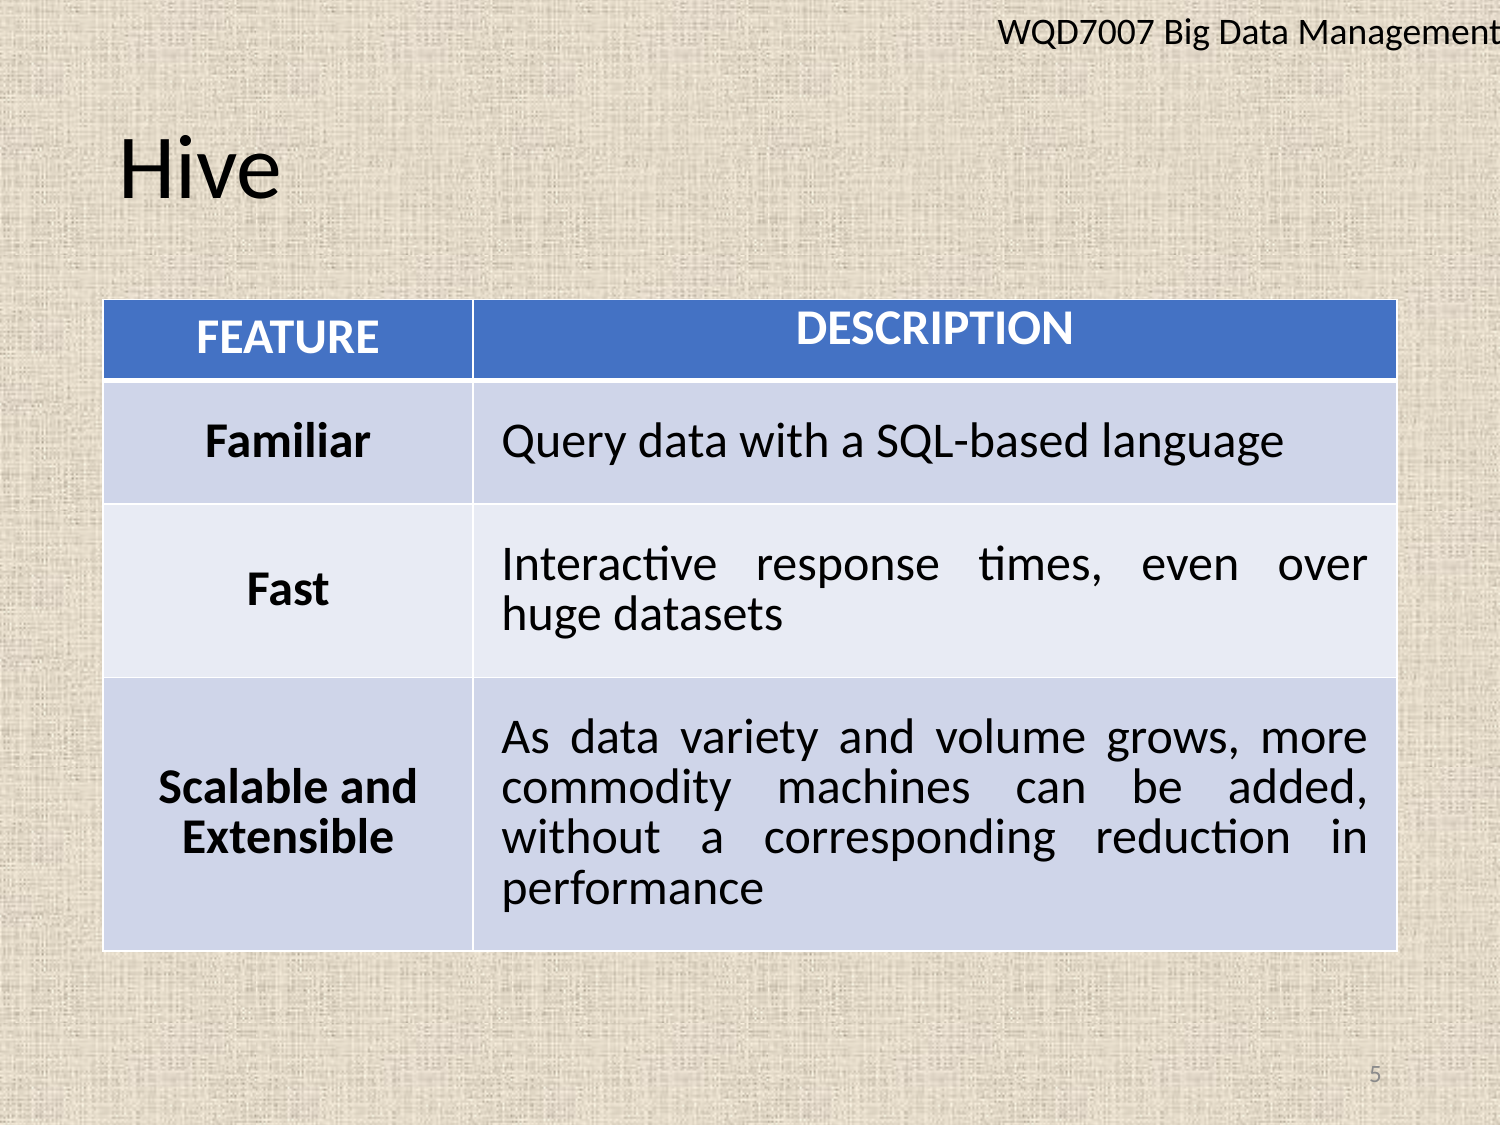

WQD7007 Big Data Management
# Hive
| FEATURE | DESCRIPTION |
| --- | --- |
| Familiar | Query data with a SQL-based language |
| Fast | Interactive response times, even over huge datasets |
| Scalable and Extensible | As data variety and volume grows, more commodity machines can be added, without a corresponding reduction in performance |
5